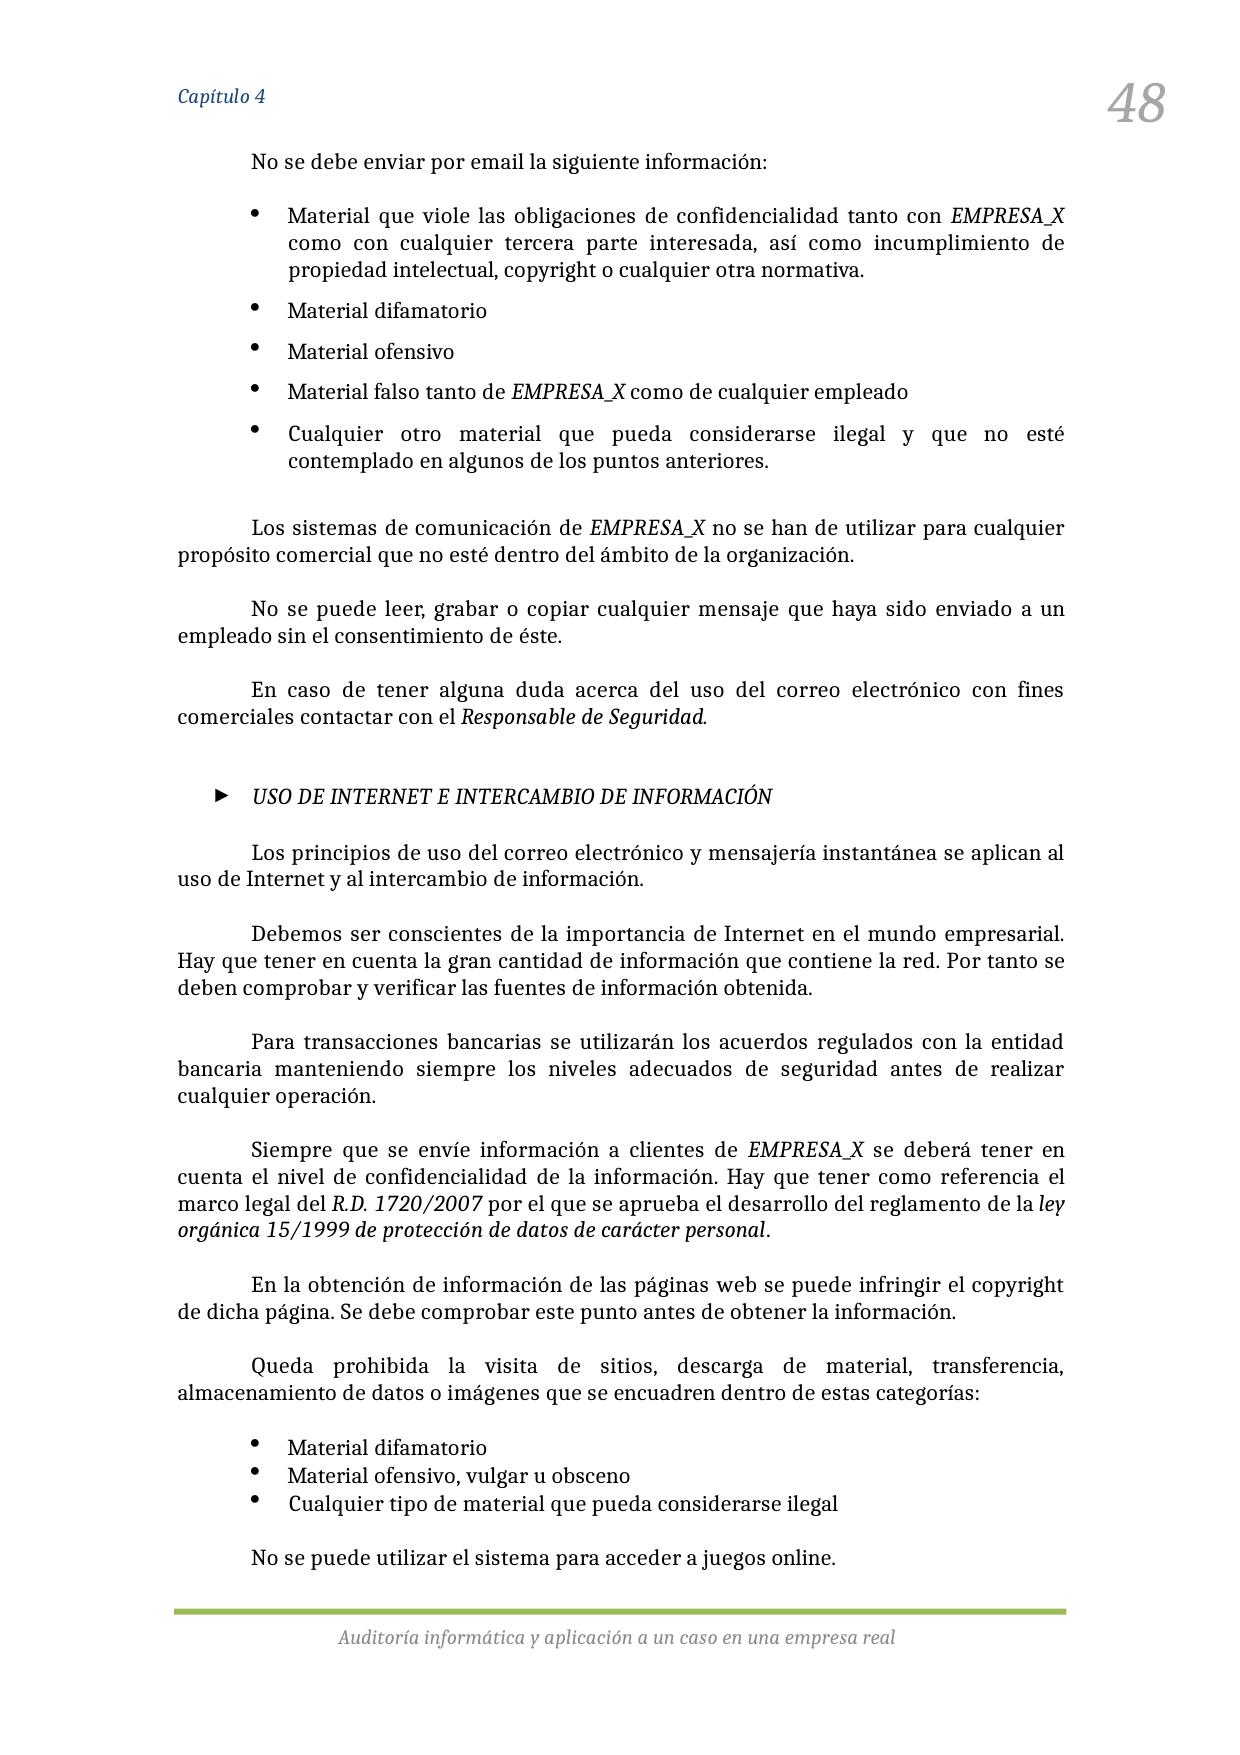

48
Capítulo 4
No se debe enviar por email la siguiente información:

Material que viole las obligaciones de confidencialidad tanto con EMPRESA_X como con cualquier tercera parte interesada, así como incumplimiento de propiedad intelectual, copyright o cualquier otra normativa.
Material difamatorio
Material ofensivo
Material falso tanto de EMPRESA_X como de cualquier empleado
Cualquier  otro  material  que  pueda  considerarse  ilegal  y  que no  esté contemplado en algunos de los puntos anteriores.

Los sistemas de comunicación de EMPRESA_X no se han de utilizar para cualquier propósito comercial que no esté dentro del ámbito de la organización.

No se puede leer, grabar o copiar cualquier mensaje que haya sido enviado a un empleado sin el consentimiento de éste.

En caso de tener alguna duda acerca del uso del correo electrónico con fines comerciales contactar con el Responsable de Seguridad.

USO DE INTERNET E INTERCAMBIO DE INFORMACIÓN

Los principios de uso del correo electrónico y mensajería instantánea se aplican al uso de Internet y al intercambio de información.

Debemos ser conscientes de la importancia de Internet en el mundo empresarial. Hay que tener en cuenta la gran cantidad de información que contiene la red. Por tanto se deben comprobar y verificar las fuentes de información obtenida.

Para transacciones bancarias se utilizarán los acuerdos regulados con la entidad bancaria manteniendo siempre los niveles adecuados de seguridad antes de realizar cualquier operación.

Siempre que se envíe información a clientes de EMPRESA_X se deberá tener en cuenta el nivel de confidencialidad de la información. Hay que tener como referencia el marco legal del R.D. 1720/2007 por el que se aprueba el desarrollo del reglamento de la ley orgánica 15/1999 de protección de datos de carácter personal.

En la obtención de información de las páginas web se puede infringir el copyright de dicha página. Se debe comprobar este punto antes de obtener la información.

Queda  prohibida  la  visita  de  sitios,  descarga  de  material,  transferencia, almacenamiento de datos o imágenes que se encuadren dentro de estas categorías:

Material difamatorio
Material ofensivo, vulgar u obsceno
Cualquier tipo de material que pueda considerarse ilegal

No se puede utilizar el sistema para acceder a juegos online.

Auditoría informática y aplicación a un caso en una empresa real